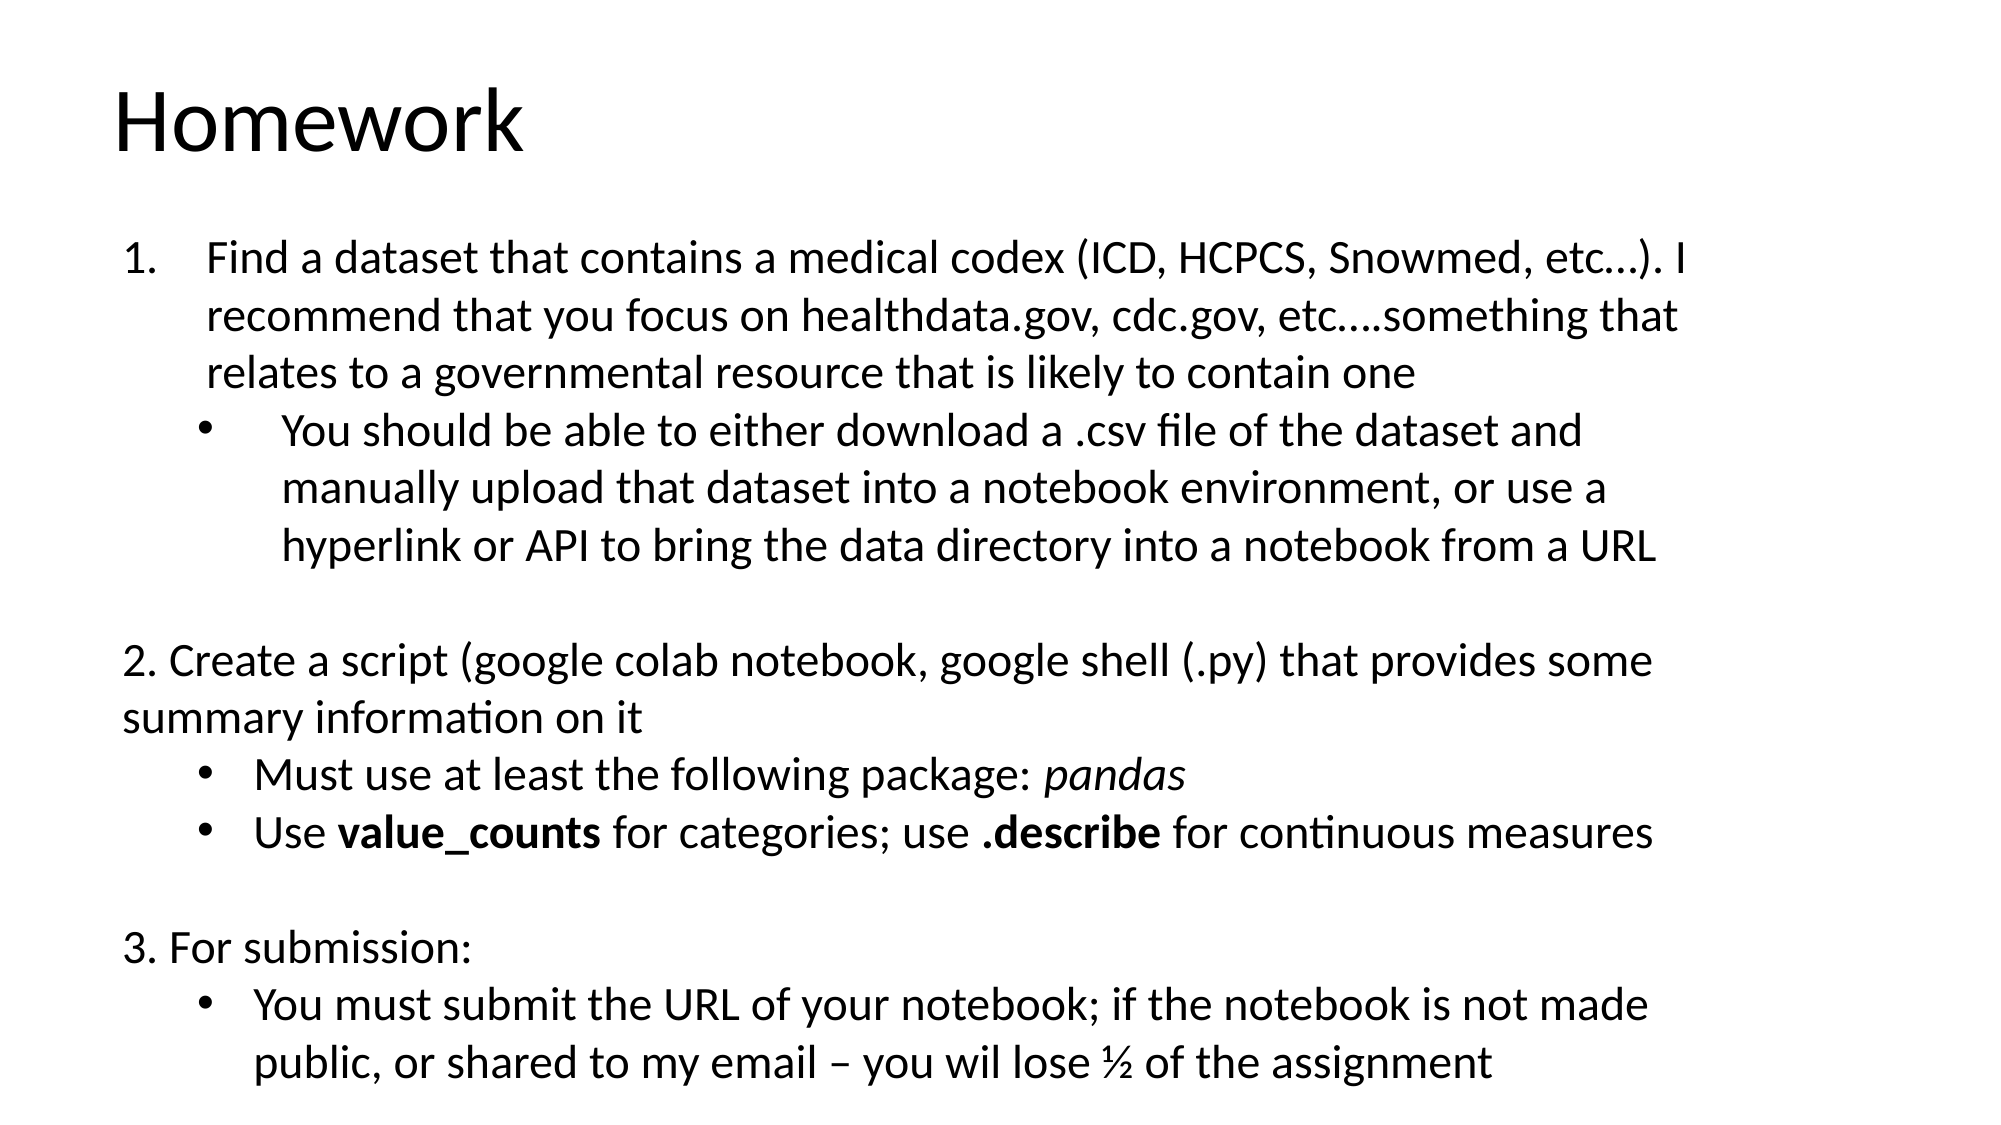

# Homework
Find a dataset that contains a medical codex (ICD, HCPCS, Snowmed, etc…). I recommend that you focus on healthdata.gov, cdc.gov, etc….something that relates to a governmental resource that is likely to contain one
You should be able to either download a .csv file of the dataset and manually upload that dataset into a notebook environment, or use a hyperlink or API to bring the data directory into a notebook from a URL

2. Create a script (google colab notebook, google shell (.py) that provides some summary information on it
Must use at least the following package: pandas
Use value_counts for categories; use .describe for continuous measures

3. For submission:
You must submit the URL of your notebook; if the notebook is not made public, or shared to my email – you wil lose ½ of the assignment